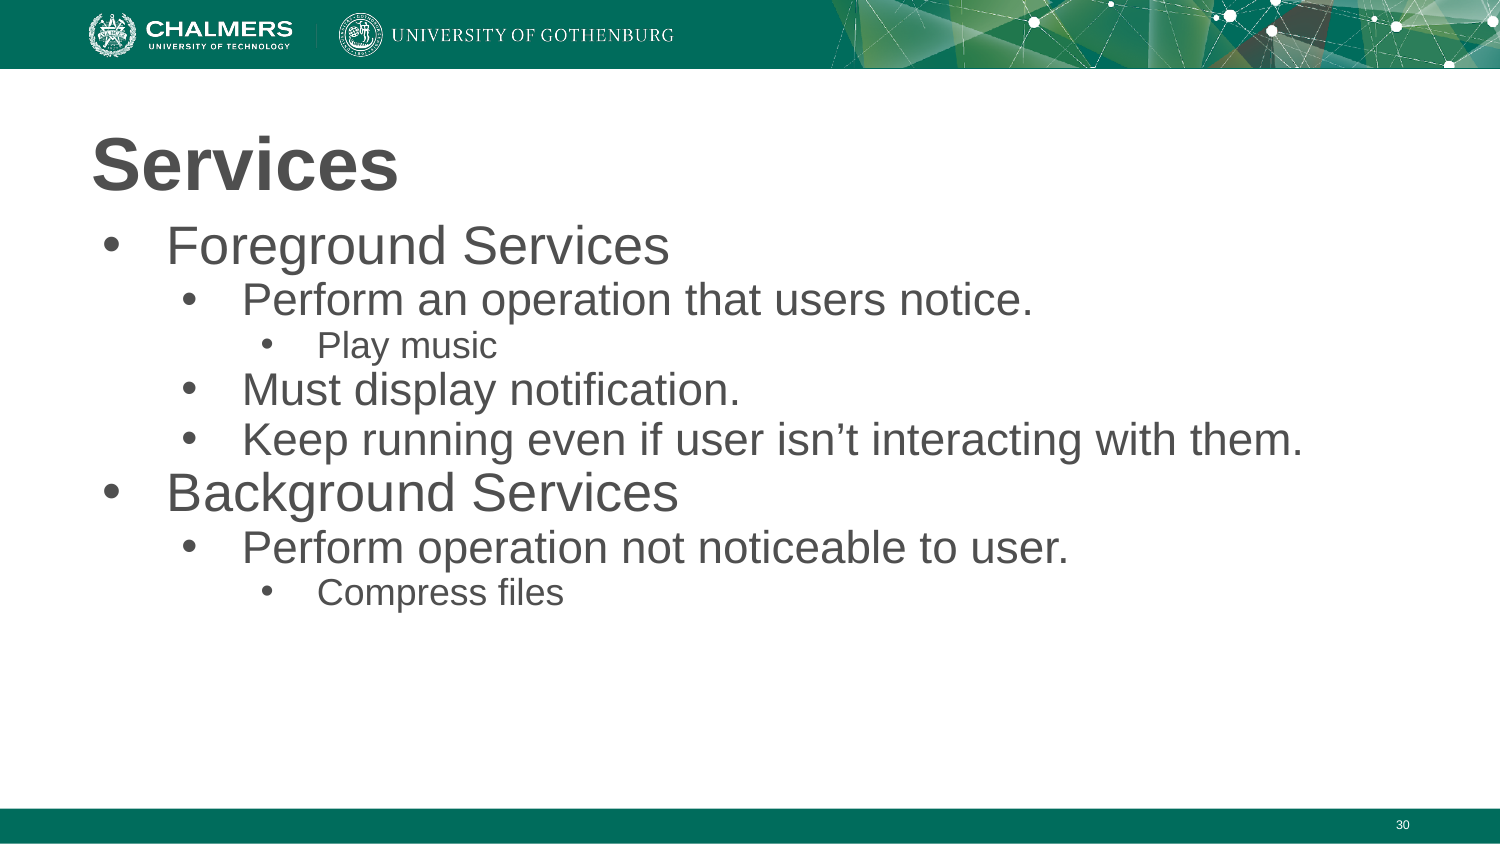

# Services
Foreground Services
Perform an operation that users notice.
Play music
Must display notification.
Keep running even if user isn’t interacting with them.
Background Services
Perform operation not noticeable to user.
Compress files
30